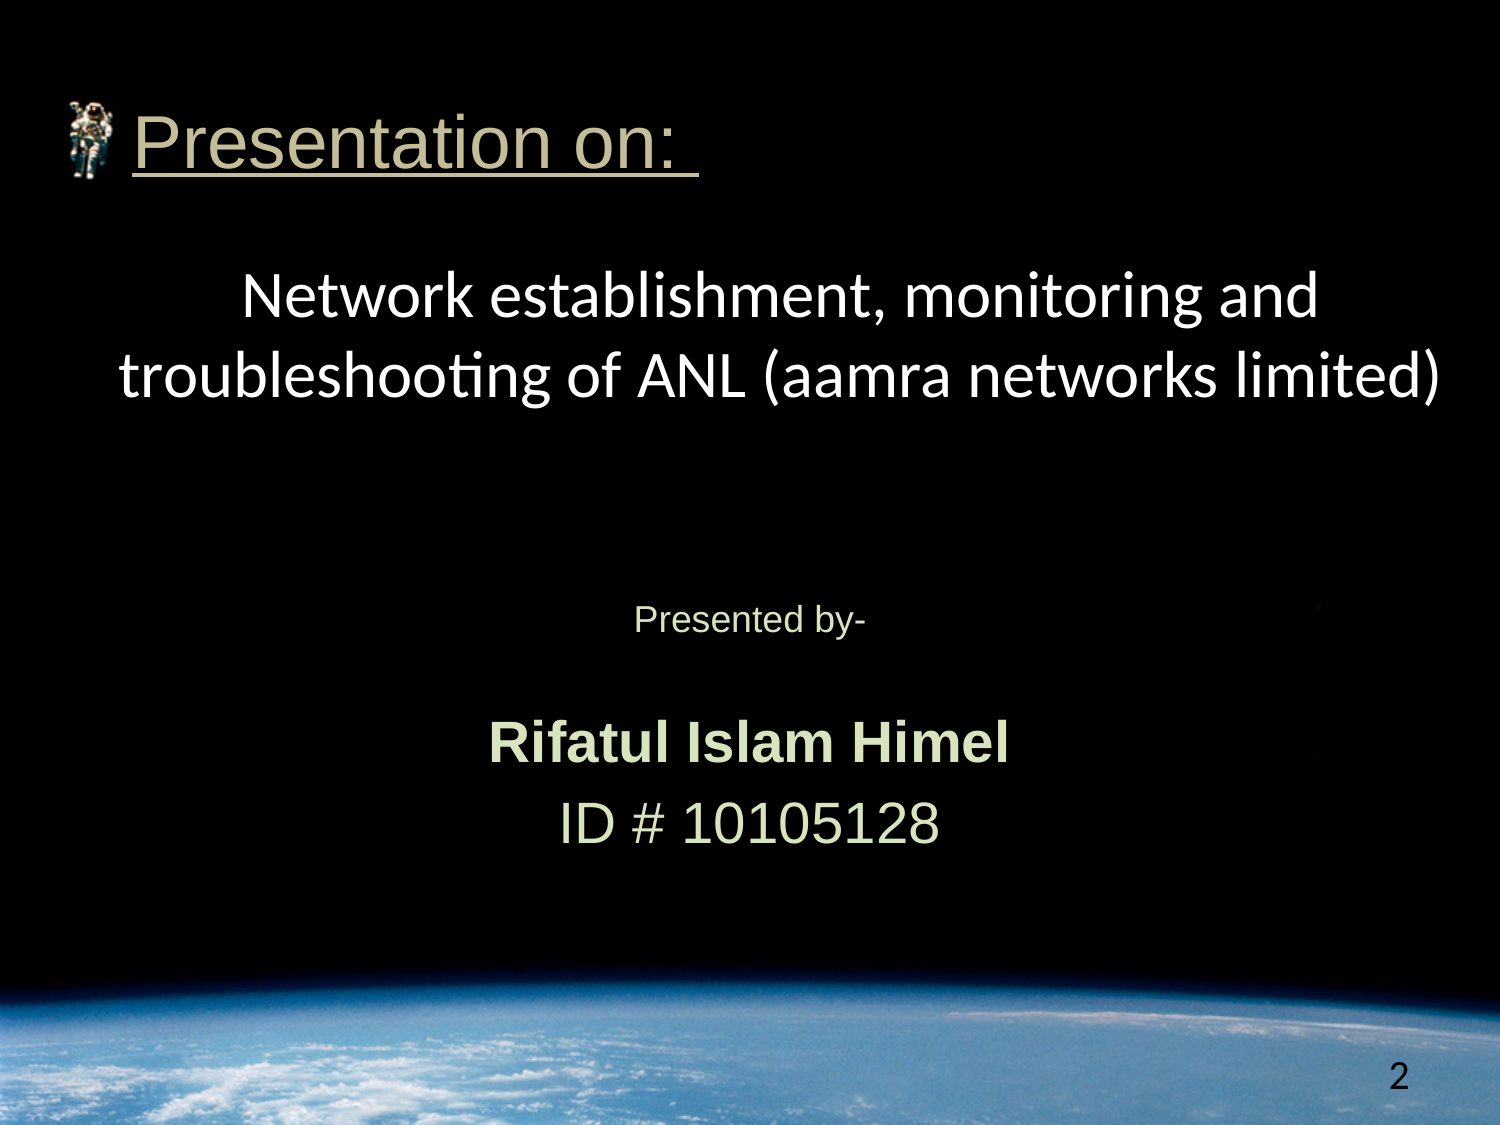

# Presentation on:
Network establishment, monitoring and troubleshooting of ANL (aamra networks limited)
Presented by-

Rifatul Islam Himel
ID # 10105128
2